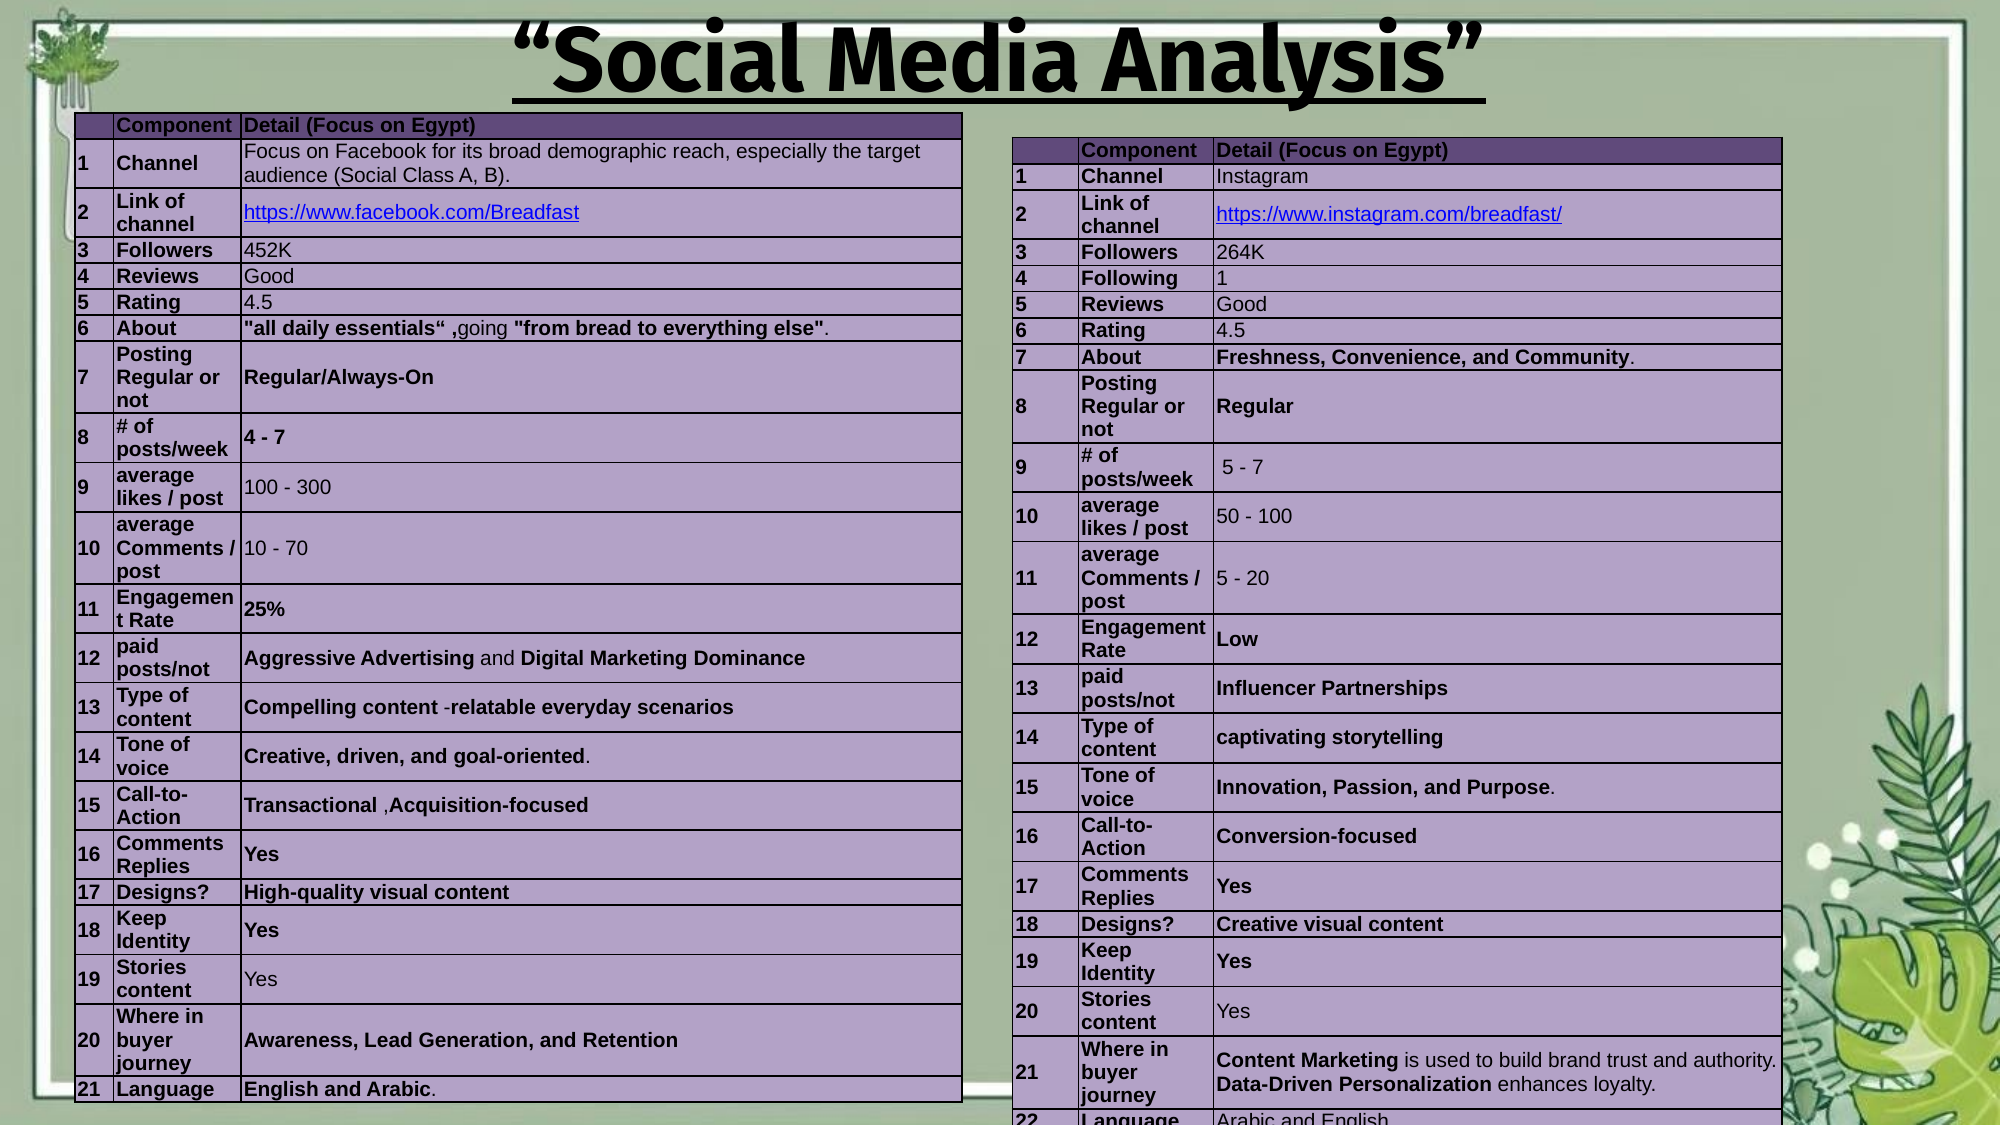

# “Social Media Analysis”
|  | Component | Detail (Focus on Egypt) |
| --- | --- | --- |
| 1 | Channel | Focus on Facebook for its broad demographic reach, especially the target audience (Social Class A, B). |
| 2 | Link of channel | https://www.facebook.com/Breadfast |
| 3 | Followers | 452K |
| 4 | Reviews | Good |
| 5 | Rating | 4.5 |
| 6 | About | "all daily essentials“ ,going "from bread to everything else". |
| 7 | Posting Regular or not | Regular/Always-On |
| 8 | # of posts/week | 4 - 7 |
| 9 | average likes / post | 100 - 300 |
| 10 | average Comments / post | 10 - 70 |
| 11 | Engagement Rate | 25% |
| 12 | paid posts/not | Aggressive Advertising and Digital Marketing Dominance |
| 13 | Type of content | Compelling content -relatable everyday scenarios |
| 14 | Tone of voice | Creative, driven, and goal-oriented. |
| 15 | Call-to-Action | Transactional ,Acquisition-focused |
| 16 | Comments Replies | Yes |
| 17 | Designs? | High-quality visual content |
| 18 | Keep Identity | Yes |
| 19 | Stories content | Yes |
| 20 | Where in buyer journey | Awareness, Lead Generation, and Retention |
| 21 | Language | English and Arabic. |
|  | Component | Detail (Focus on Egypt) |
| --- | --- | --- |
| 1 | Channel | Instagram |
| 2 | Link of channel | https://www.instagram.com/breadfast/ |
| 3 | Followers | 264K |
| 4 | Following | 1 |
| 5 | Reviews | Good |
| 6 | Rating | 4.5 |
| 7 | About | Freshness, Convenience, and Community. |
| 8 | Posting Regular or not | Regular |
| 9 | # of posts/week | 5 - 7 |
| 10 | average likes / post | 50 - 100 |
| 11 | average Comments / post | 5 - 20 |
| 12 | Engagement Rate | Low |
| 13 | paid posts/not | Influencer Partnerships |
| 14 | Type of content | captivating storytelling |
| 15 | Tone of voice | Innovation, Passion, and Purpose. |
| 16 | Call-to-Action | Conversion-focused |
| 17 | Comments Replies | Yes |
| 18 | Designs? | Creative visual content |
| 19 | Keep Identity | Yes |
| 20 | Stories content | Yes |
| 21 | Where in buyer journey | Content Marketing is used to build brand trust and authority. Data-Driven Personalization enhances loyalty. |
| 22 | Language | Arabic and English |